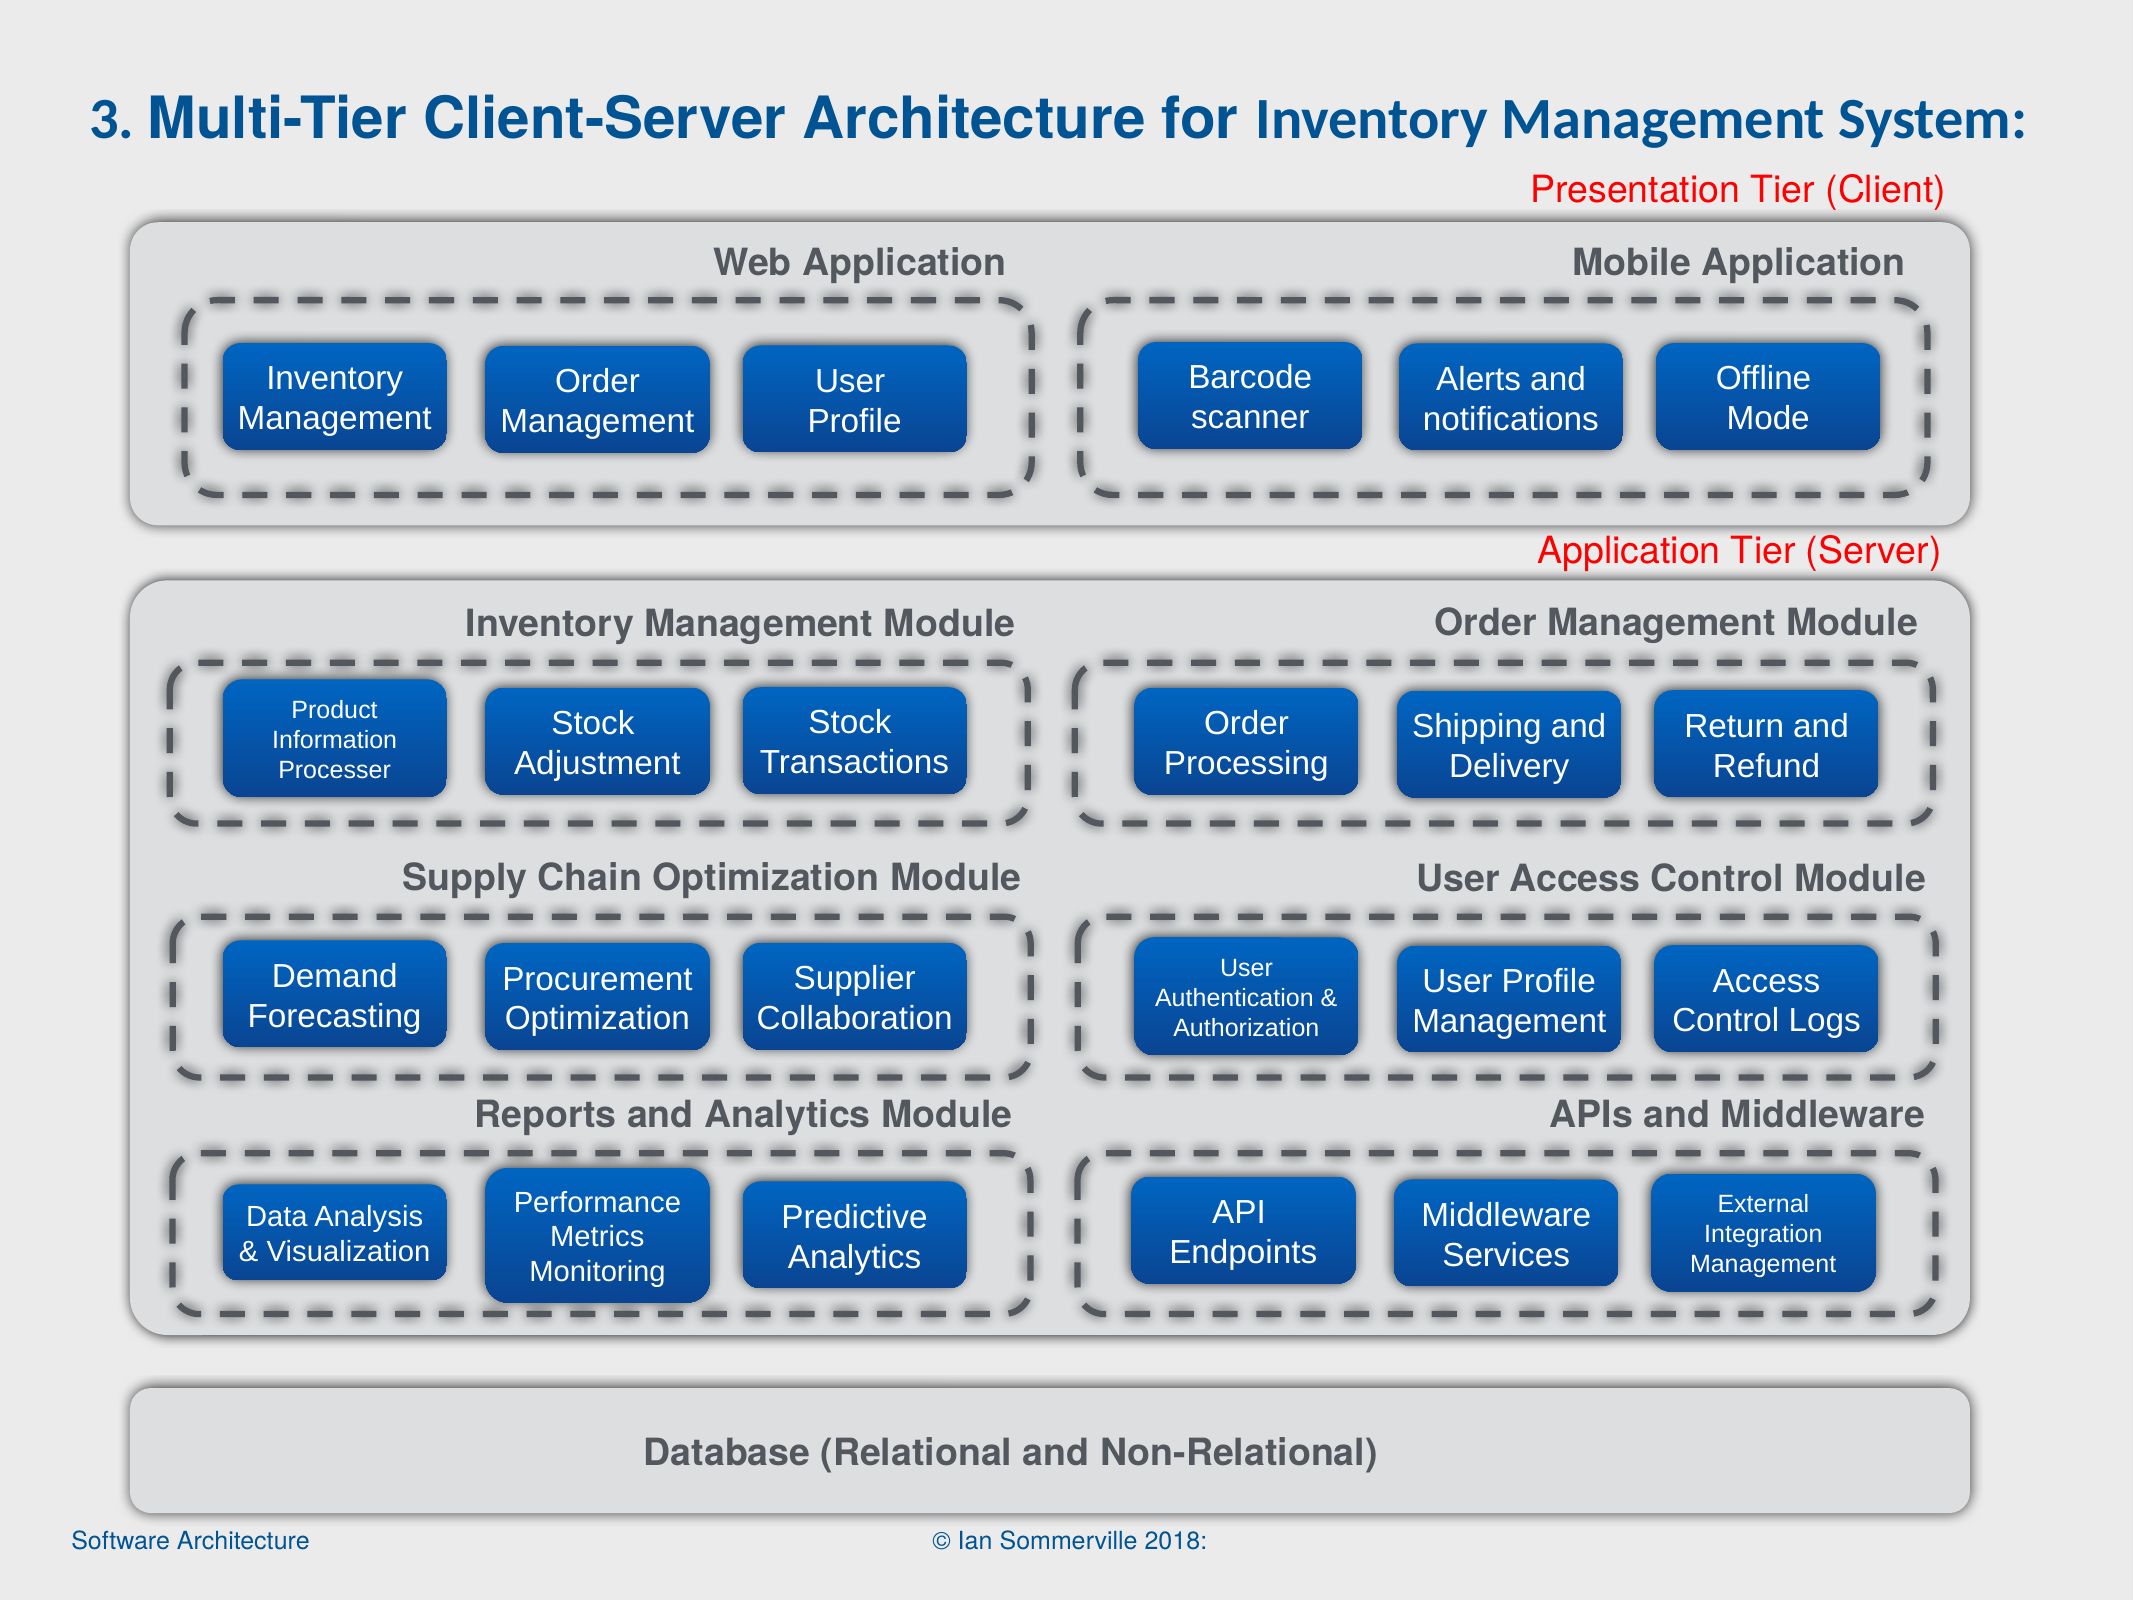

# 3. Multi-Tier Client-Server Architecture for Inventory Management System:
Presentation Tier (Client)

Web Application
Mobile Application

Barcode scanner
Inventory Management
Offline
Mode
Alerts and notifications
User
Profile
Order Management
Application Tier (Server)

Order Management Module
Inventory Management Module

Product Information Processer
Stock
Transactions
Stock
Adjustment
Order Processing
Return and Refund
Shipping and Delivery
Supply Chain Optimization Module
User Access Control Module

User Authentication & Authorization
Demand Forecasting
Supplier Collaboration
Procurement Optimization
Access Control Logs
User Profile Management
Reports and Analytics Module
APIs and Middleware

Performance Metrics Monitoring
External Integration Management
API
Endpoints
Middleware Services
Predictive Analytics
Data Analysis & Visualization

Database (Relational and Non-Relational)